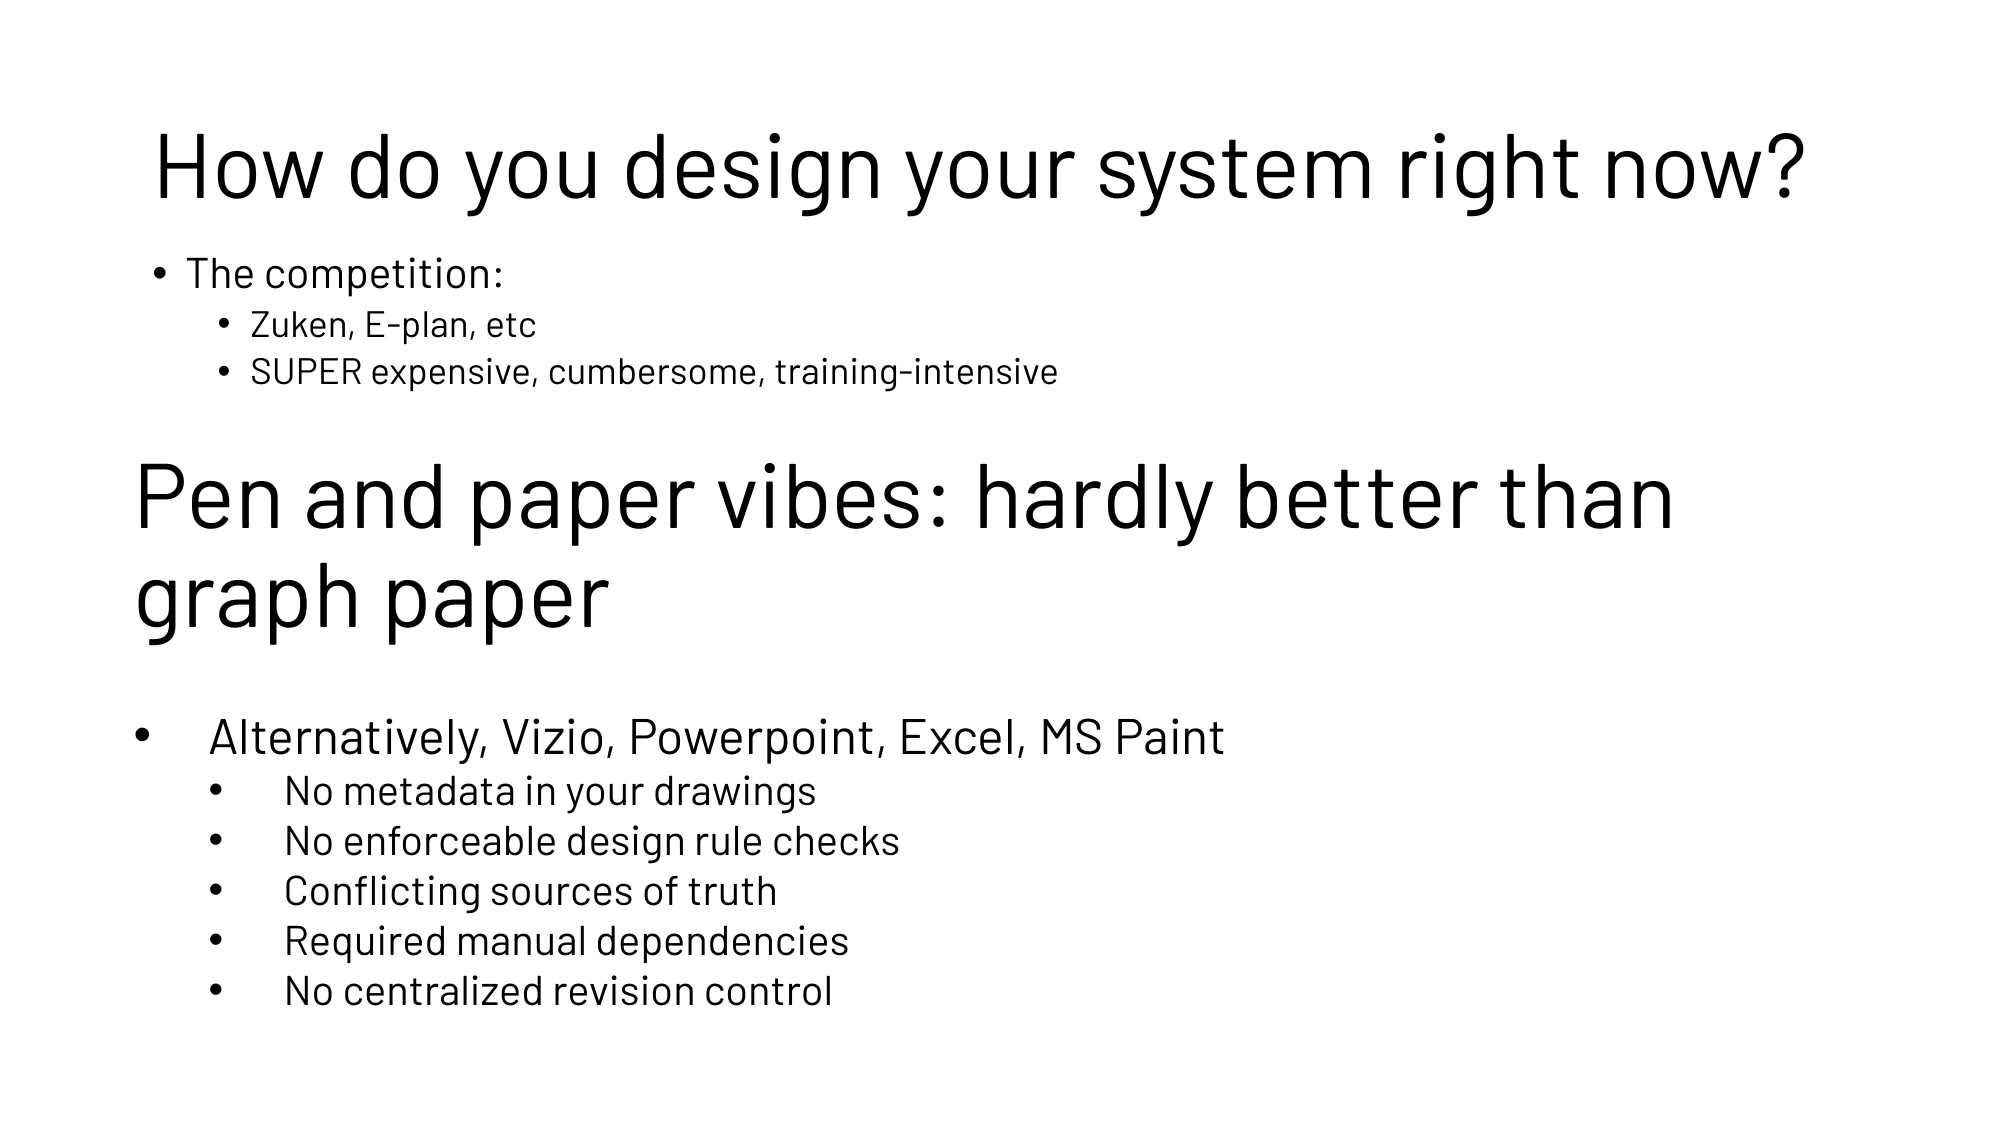

# How do you design your system right now?
The competition:
Zuken, E-plan, etc
SUPER expensive, cumbersome, training-intensive
Pen and paper vibes: hardly better than graph paper
Alternatively, Vizio, Powerpoint, Excel, MS Paint
No metadata in your drawings
No enforceable design rule checks
Conflicting sources of truth
Required manual dependencies
No centralized revision control